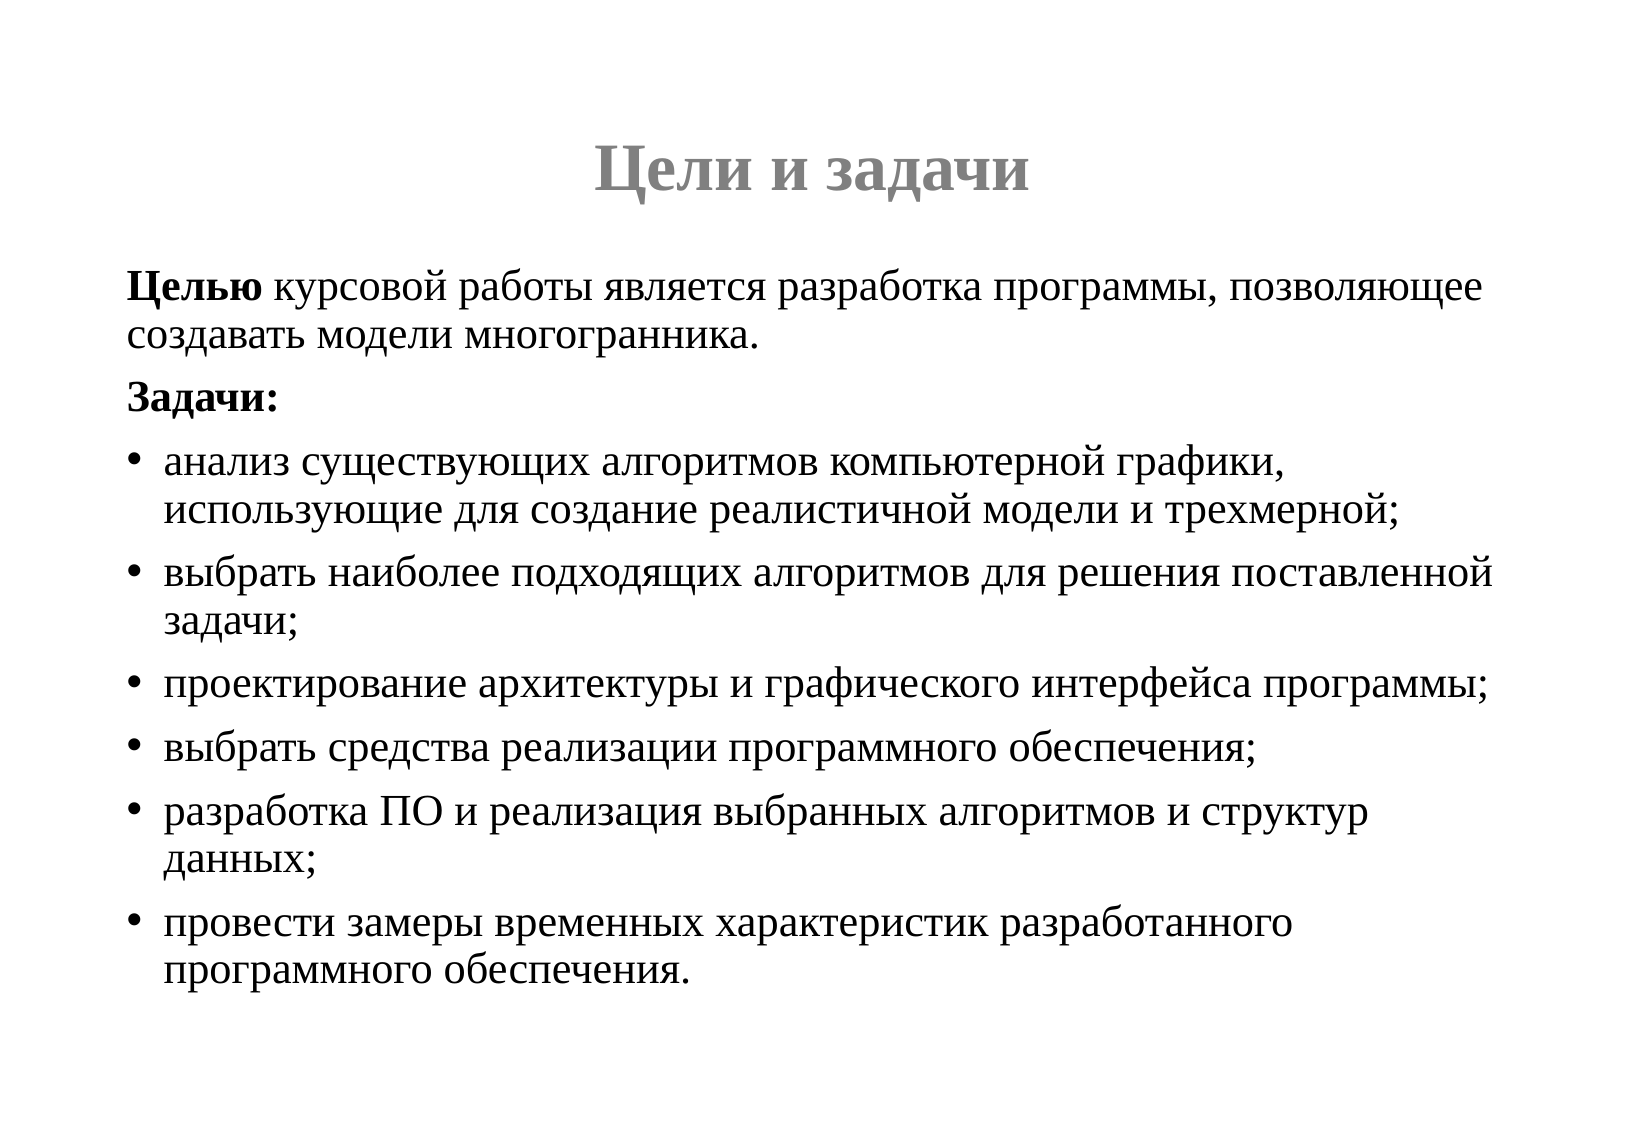

# Цели и задачи
Целью курсовой работы является разработка программы, позволяющее создавать модели многогранника.
Задачи:
анализ существующих алгоритмов компьютерной графики, использующие для создание реалистичной модели и трехмерной;
выбрать наиболее подходящих алгоритмов для решения поставленной задачи;
проектирование архитектуры и графического интерфейса программы;
выбрать средства реализации программного обеспечения;
разработка ПО и реализация выбранных алгоритмов и структур данных;
провести замеры временных характеристик разработанного программного обеспечения.